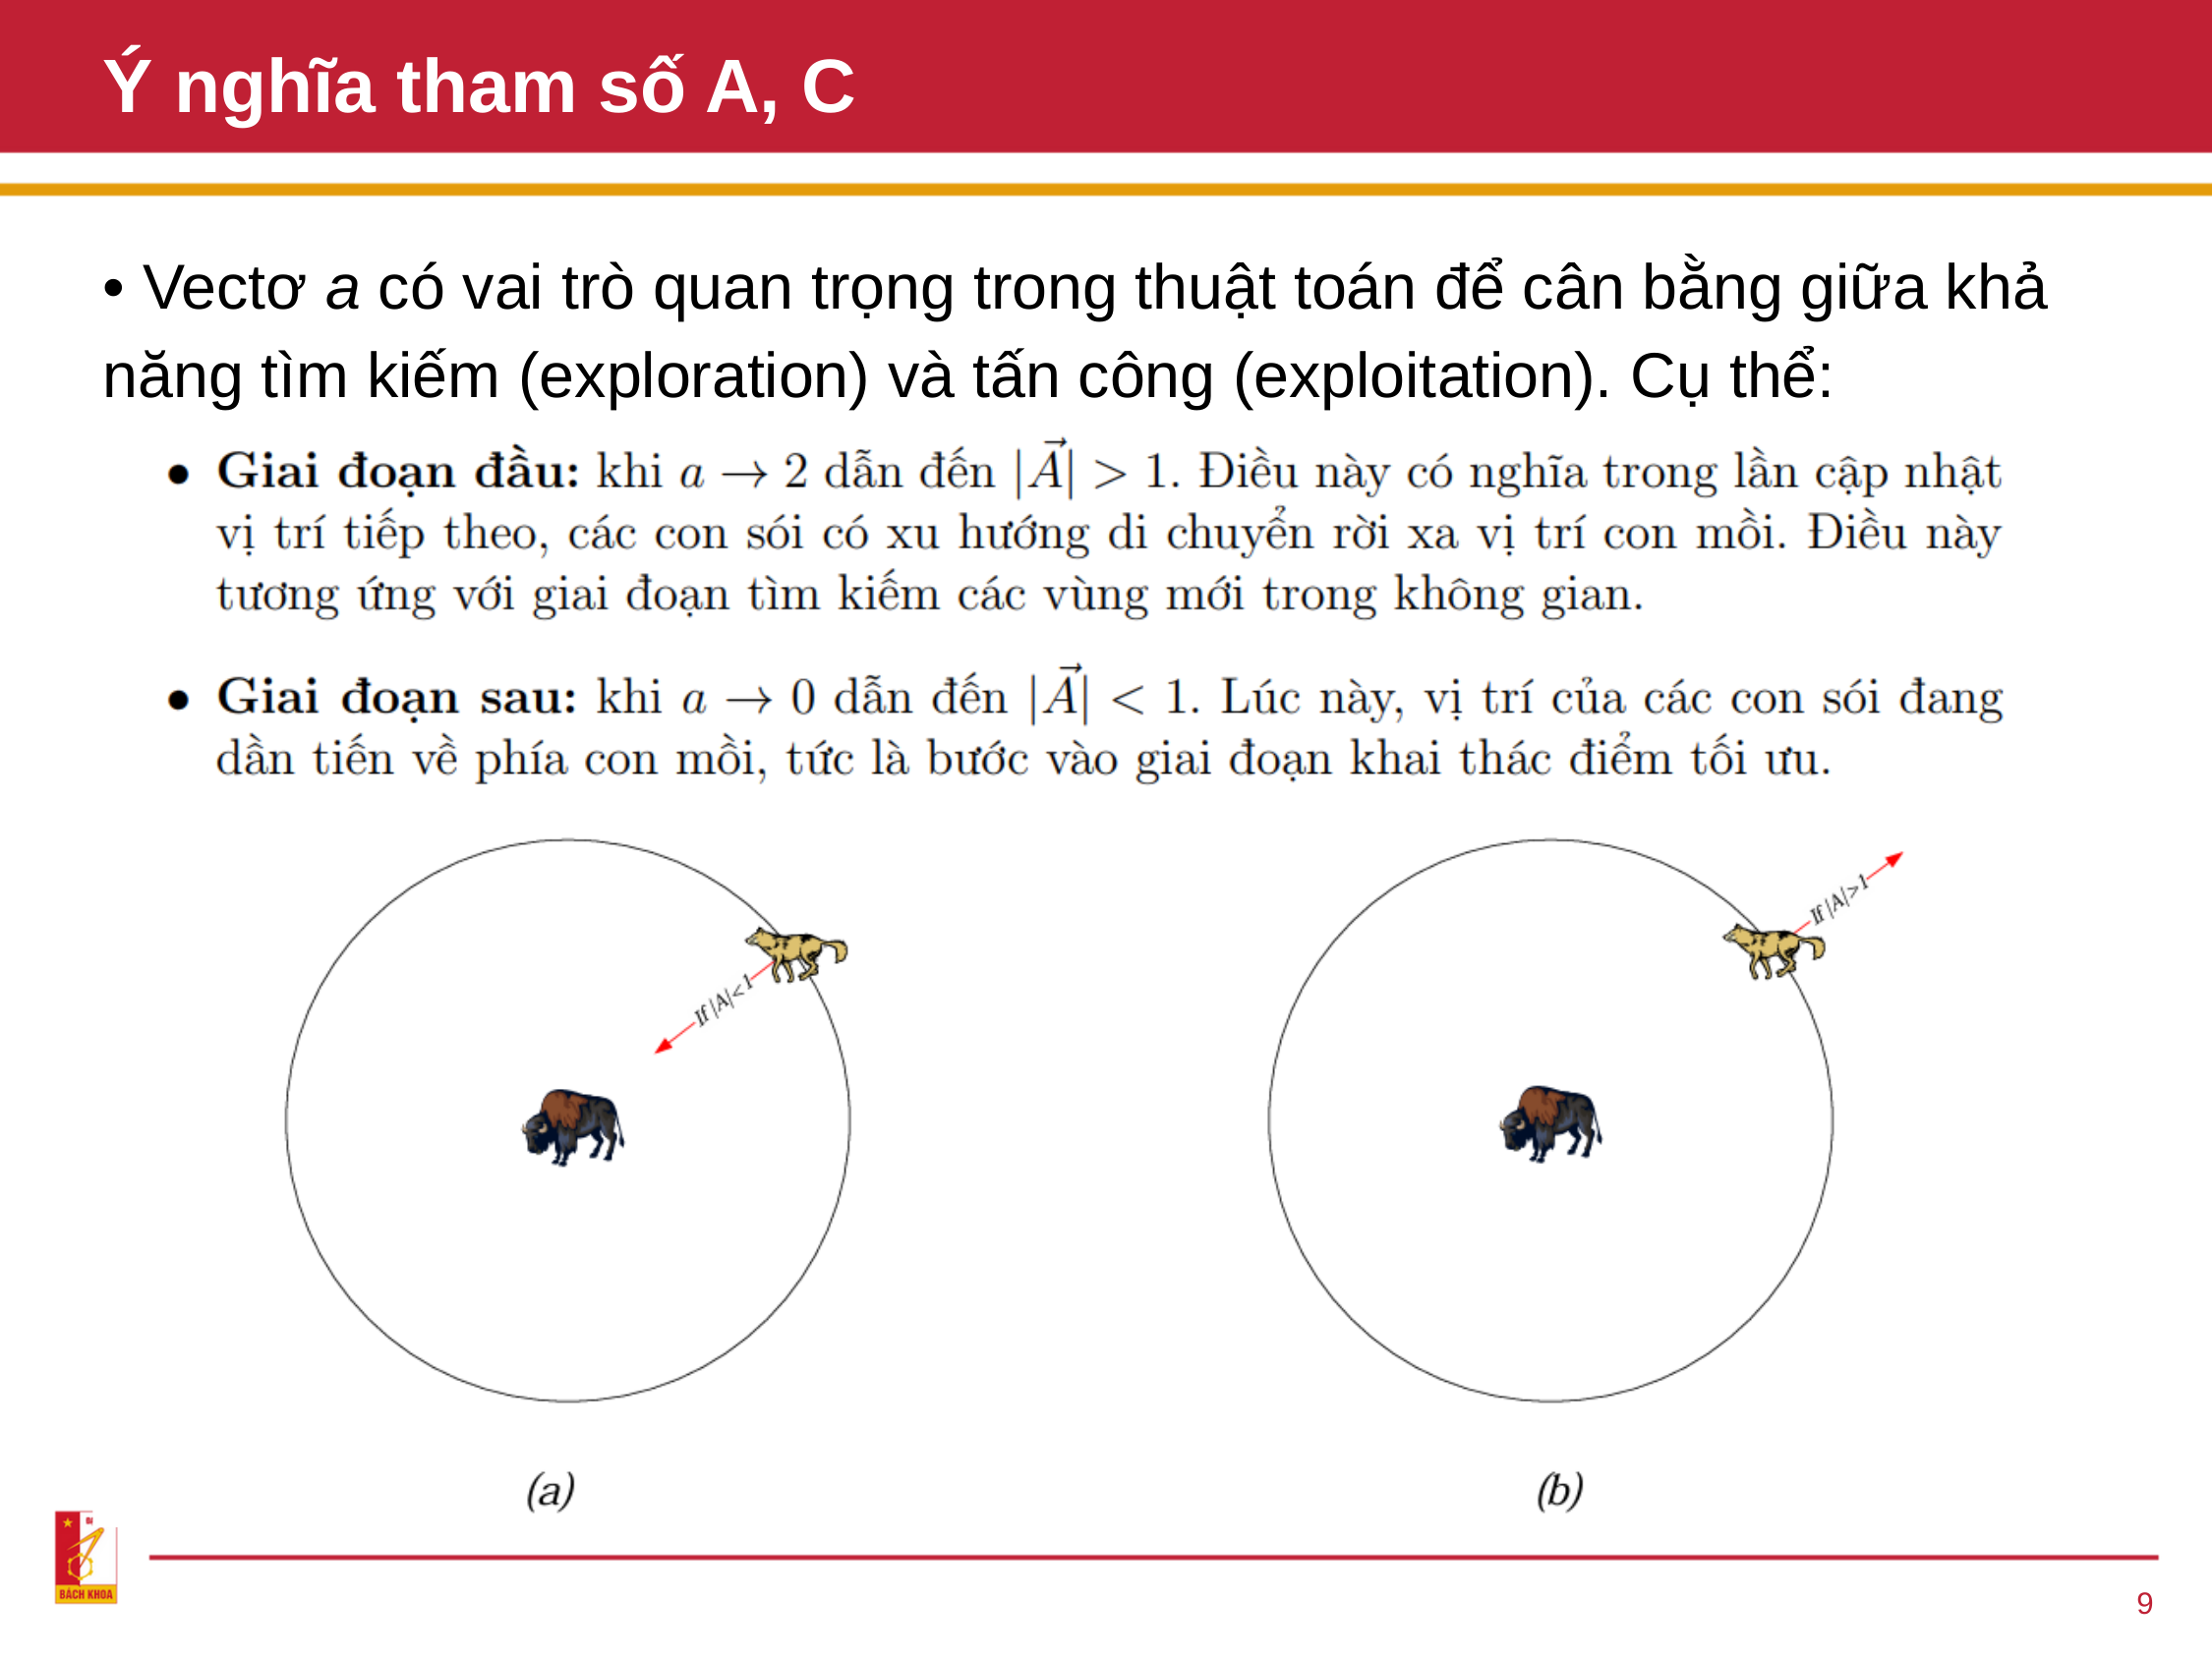

Ý nghĩa tham số A, C
• Vectơ a có vai trò quan trọng trong thuật toán để cân bằng giữa khả năng tìm kiếm (exploration) và tấn công (exploitation). Cụ thể:

9